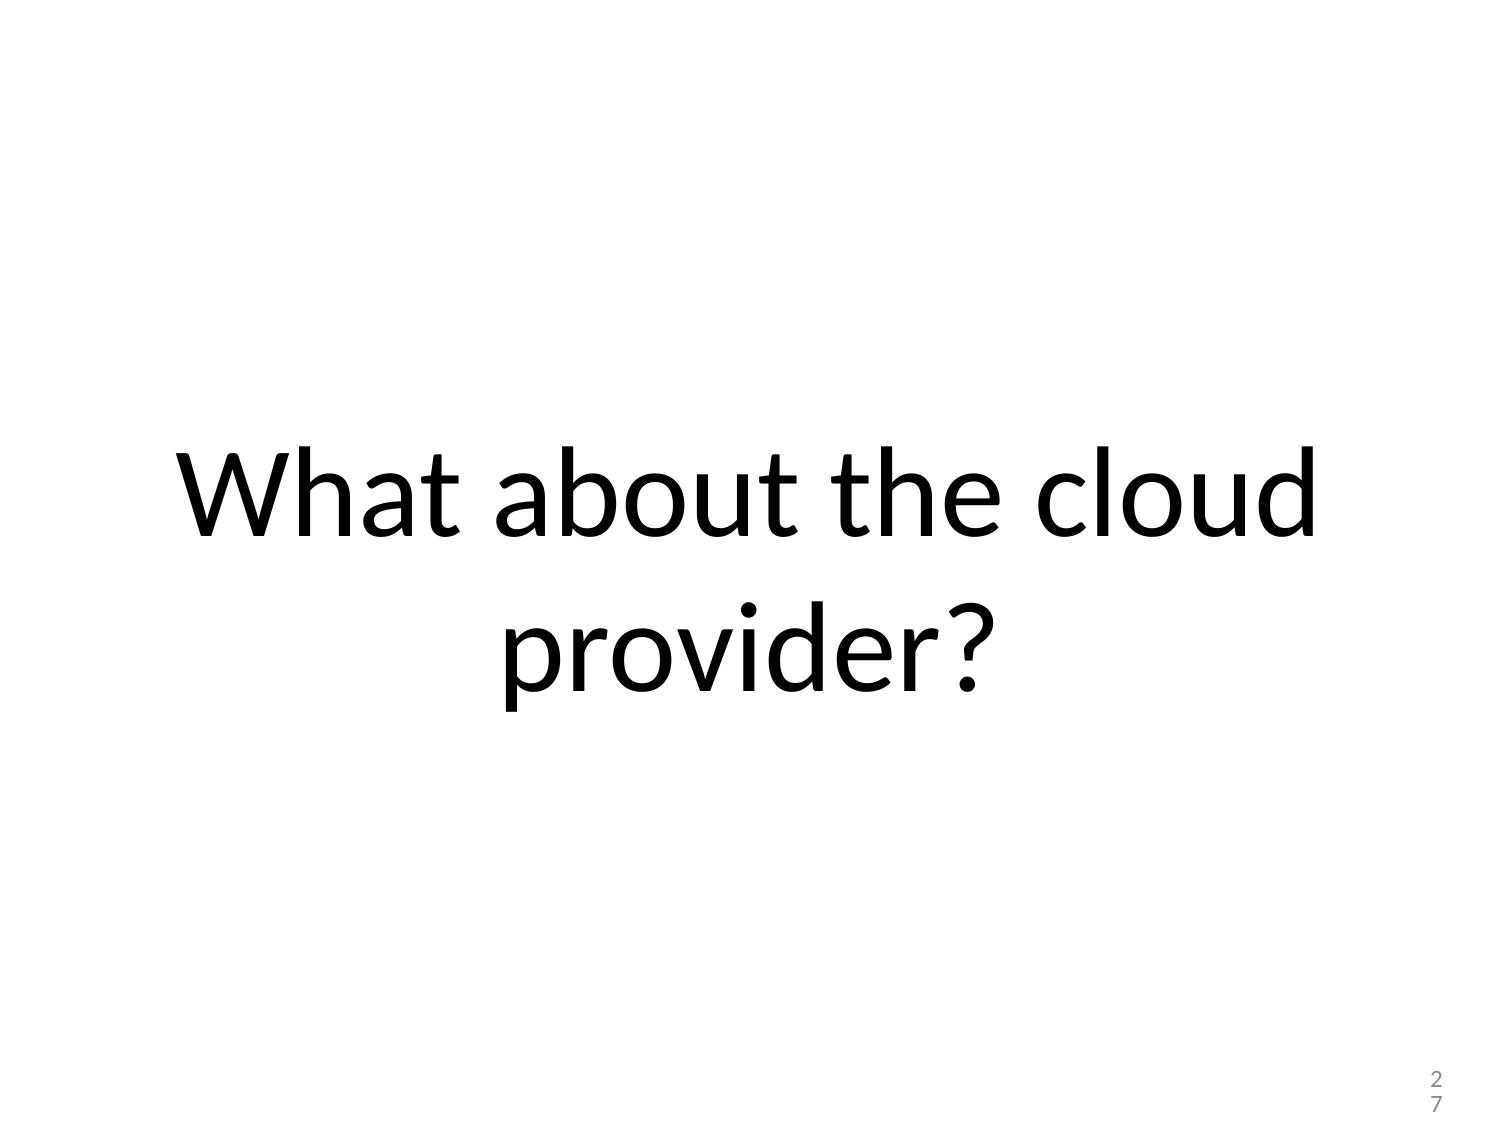

# What about the cloud provider?
27